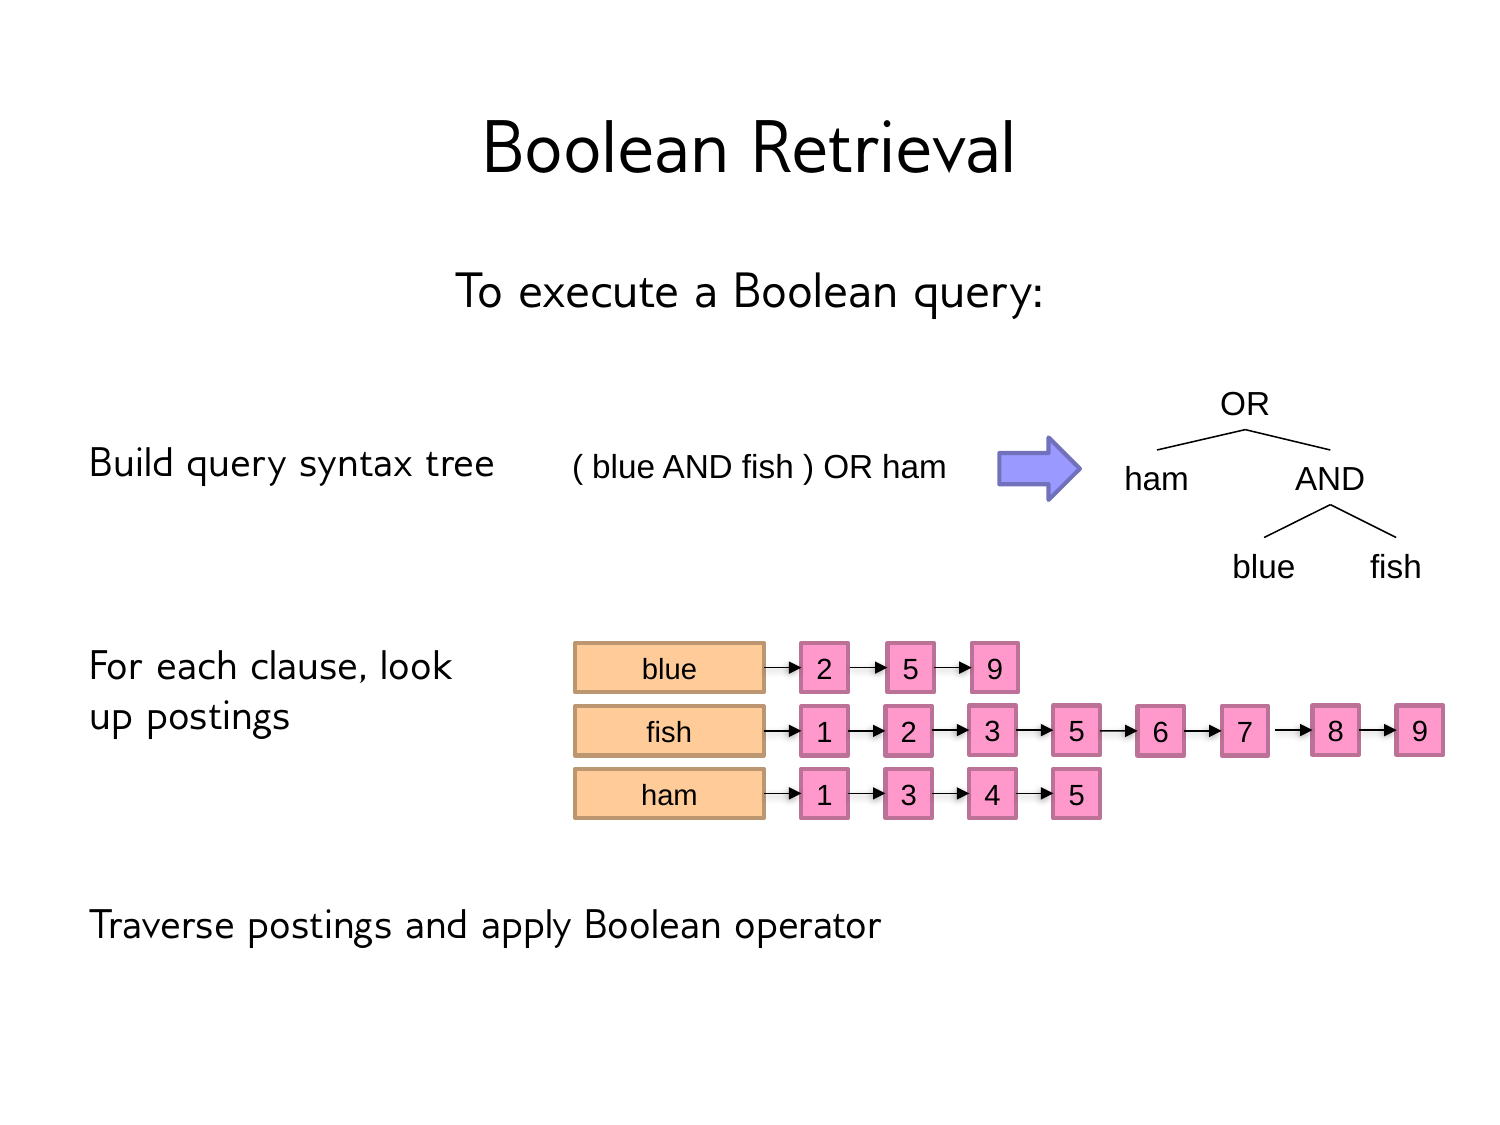

Boolean Retrieval
To execute a Boolean query:
OR
ham
AND
blue
fish
Build query syntax tree
( blue AND fish ) OR ham

For each clause, look up postings
blue
2
5
9
3
5
8
9
fish
1
2
6
7
ham
1
3
4
5
Traverse postings and apply Boolean operator